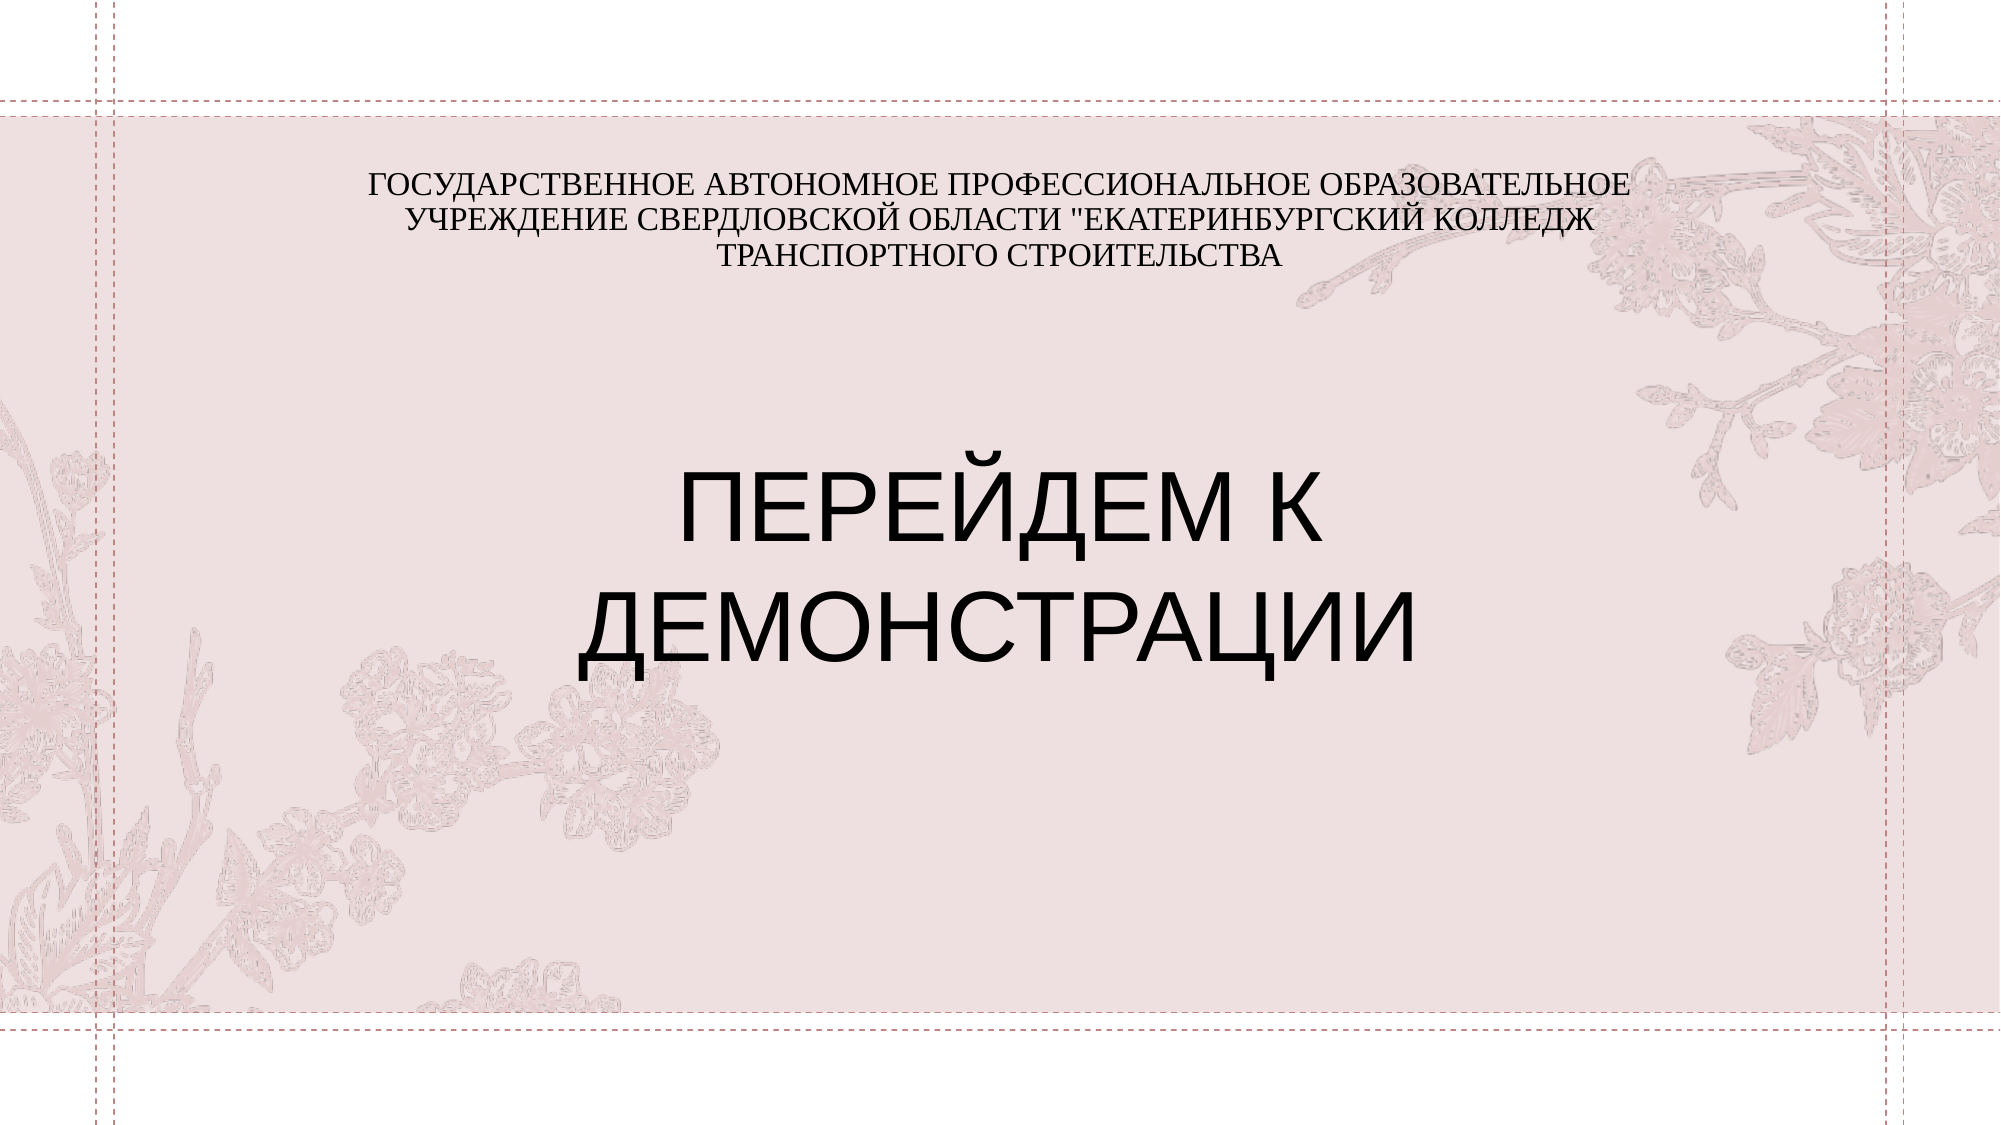

# ГОСУДАРСТВЕННОЕ АВТОНОМНОЕ ПРОФЕССИОНАЛЬНОЕ ОБРАЗОВАТЕЛЬНОЕ УЧРЕЖДЕНИЕ СВЕРДЛОВСКОЙ ОБЛАСТИ "ЕКАТЕРИНБУРГСКИЙ КОЛЛЕДЖ ТРАНСПОРТНОГО СТРОИТЕЛЬСТВА
ПЕРЕЙДЕМ К ДЕМОНСТРАЦИИ